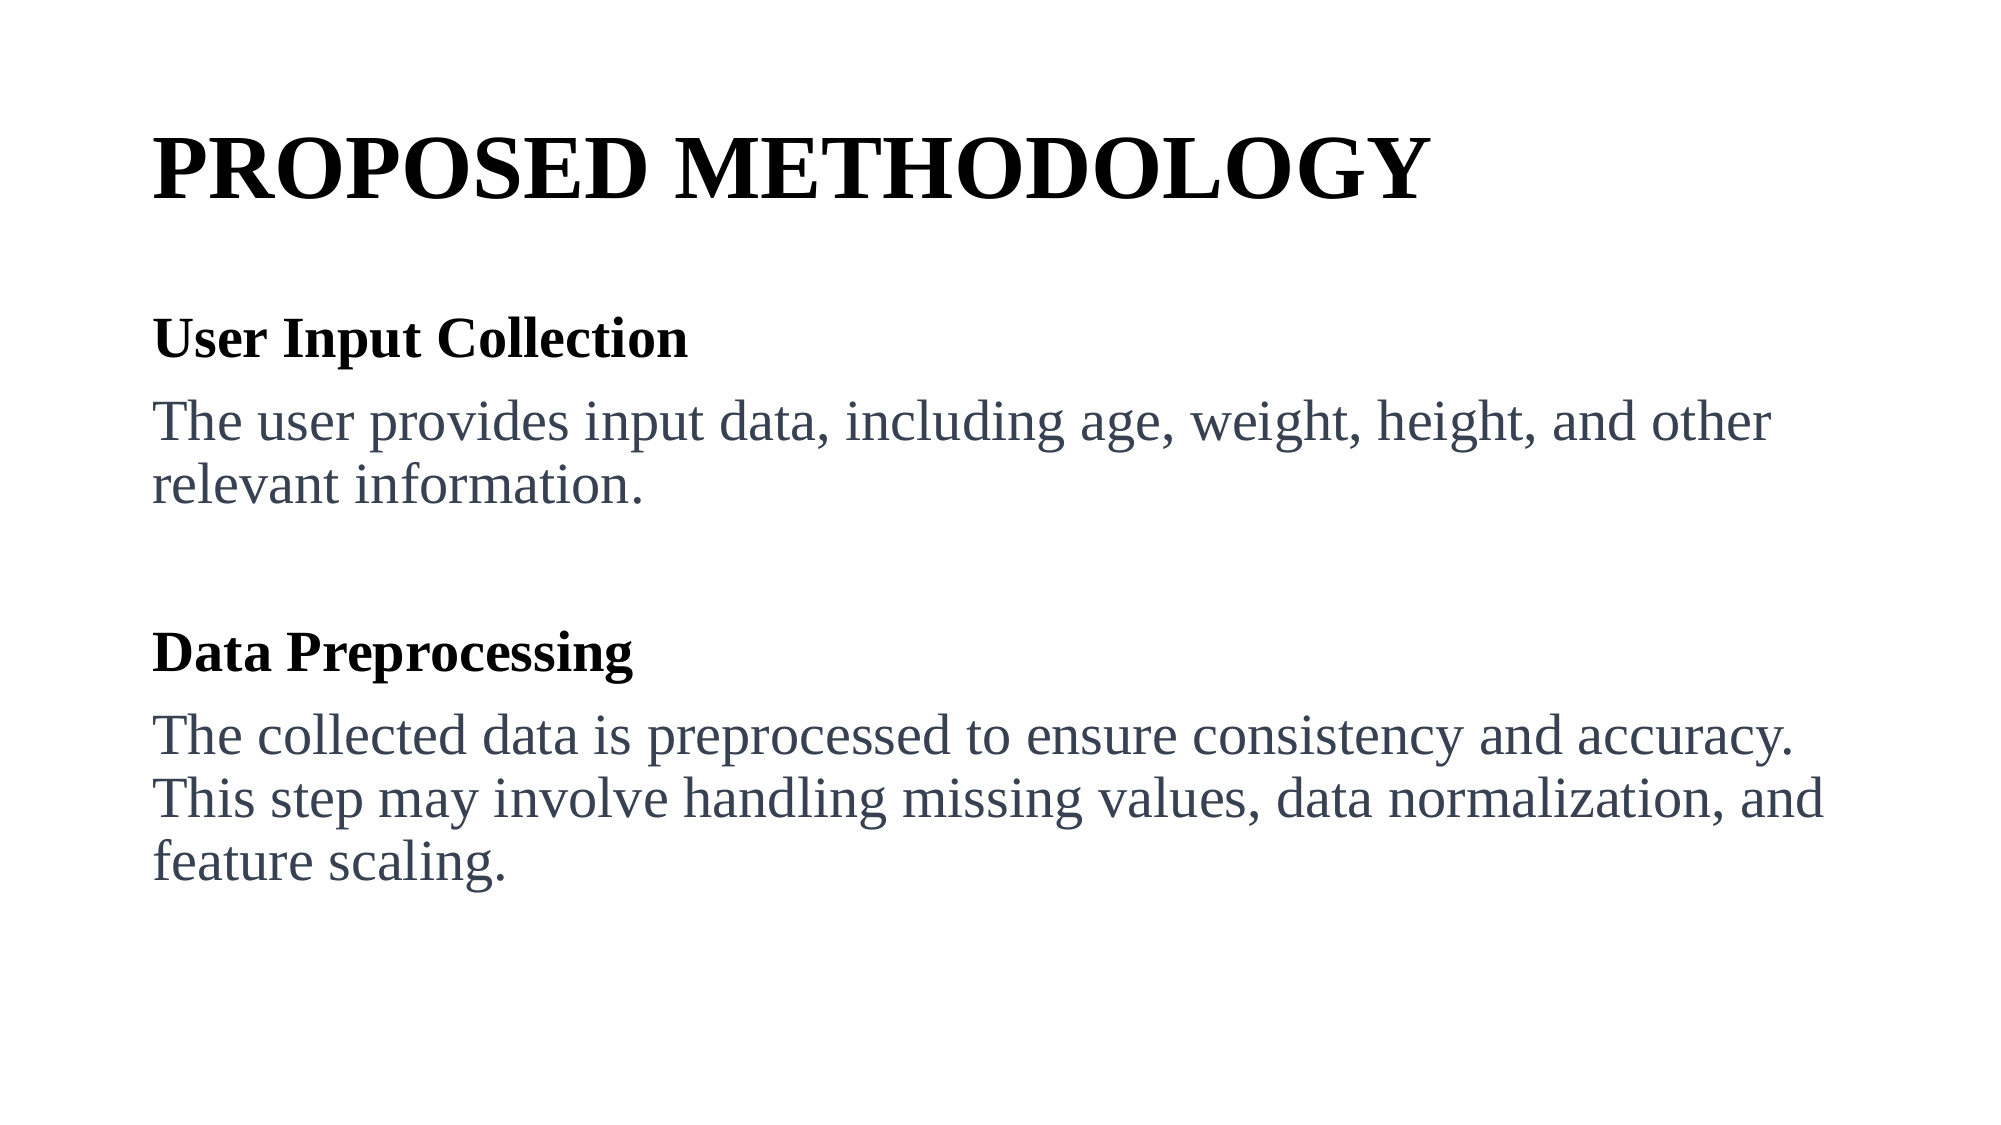

# PROPOSED METHODOLOGY
User Input Collection
The user provides input data, including age, weight, height, and other relevant information.

Data Preprocessing
The collected data is preprocessed to ensure consistency and accuracy. This step may involve handling missing values, data normalization, and feature scaling.